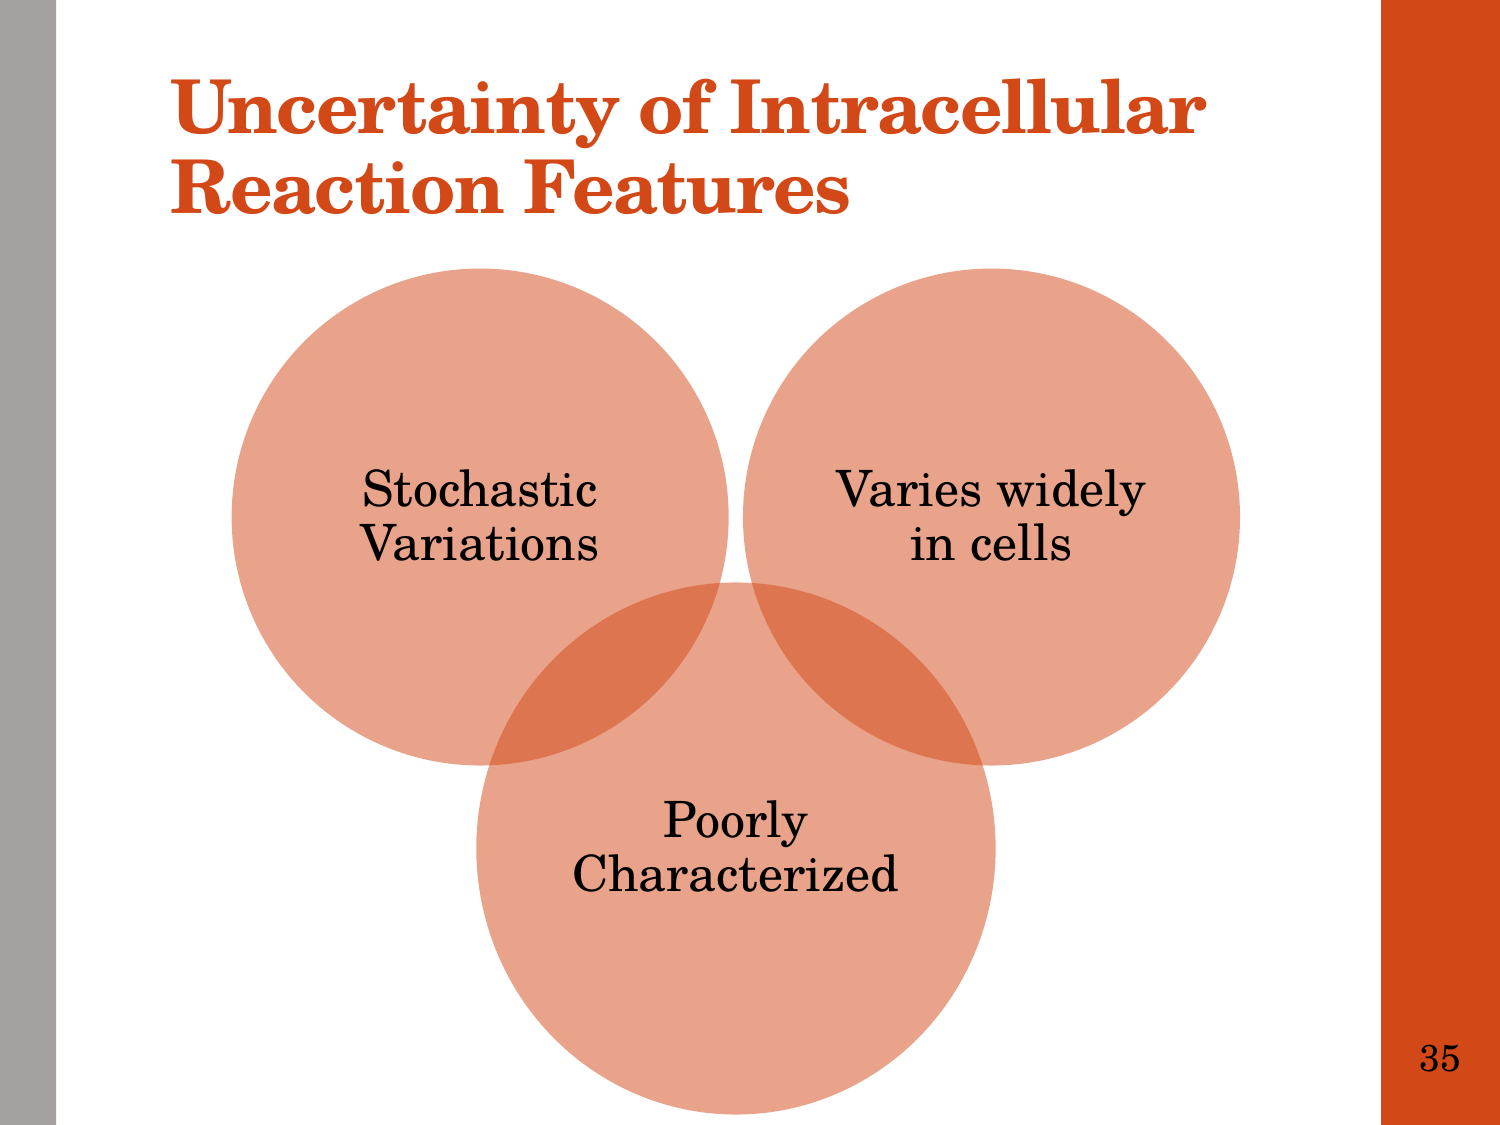

# Uncertainty of Intracellular Reaction Features
Stochastic Variations
Poorly Characterized
Varies widely in cells
35